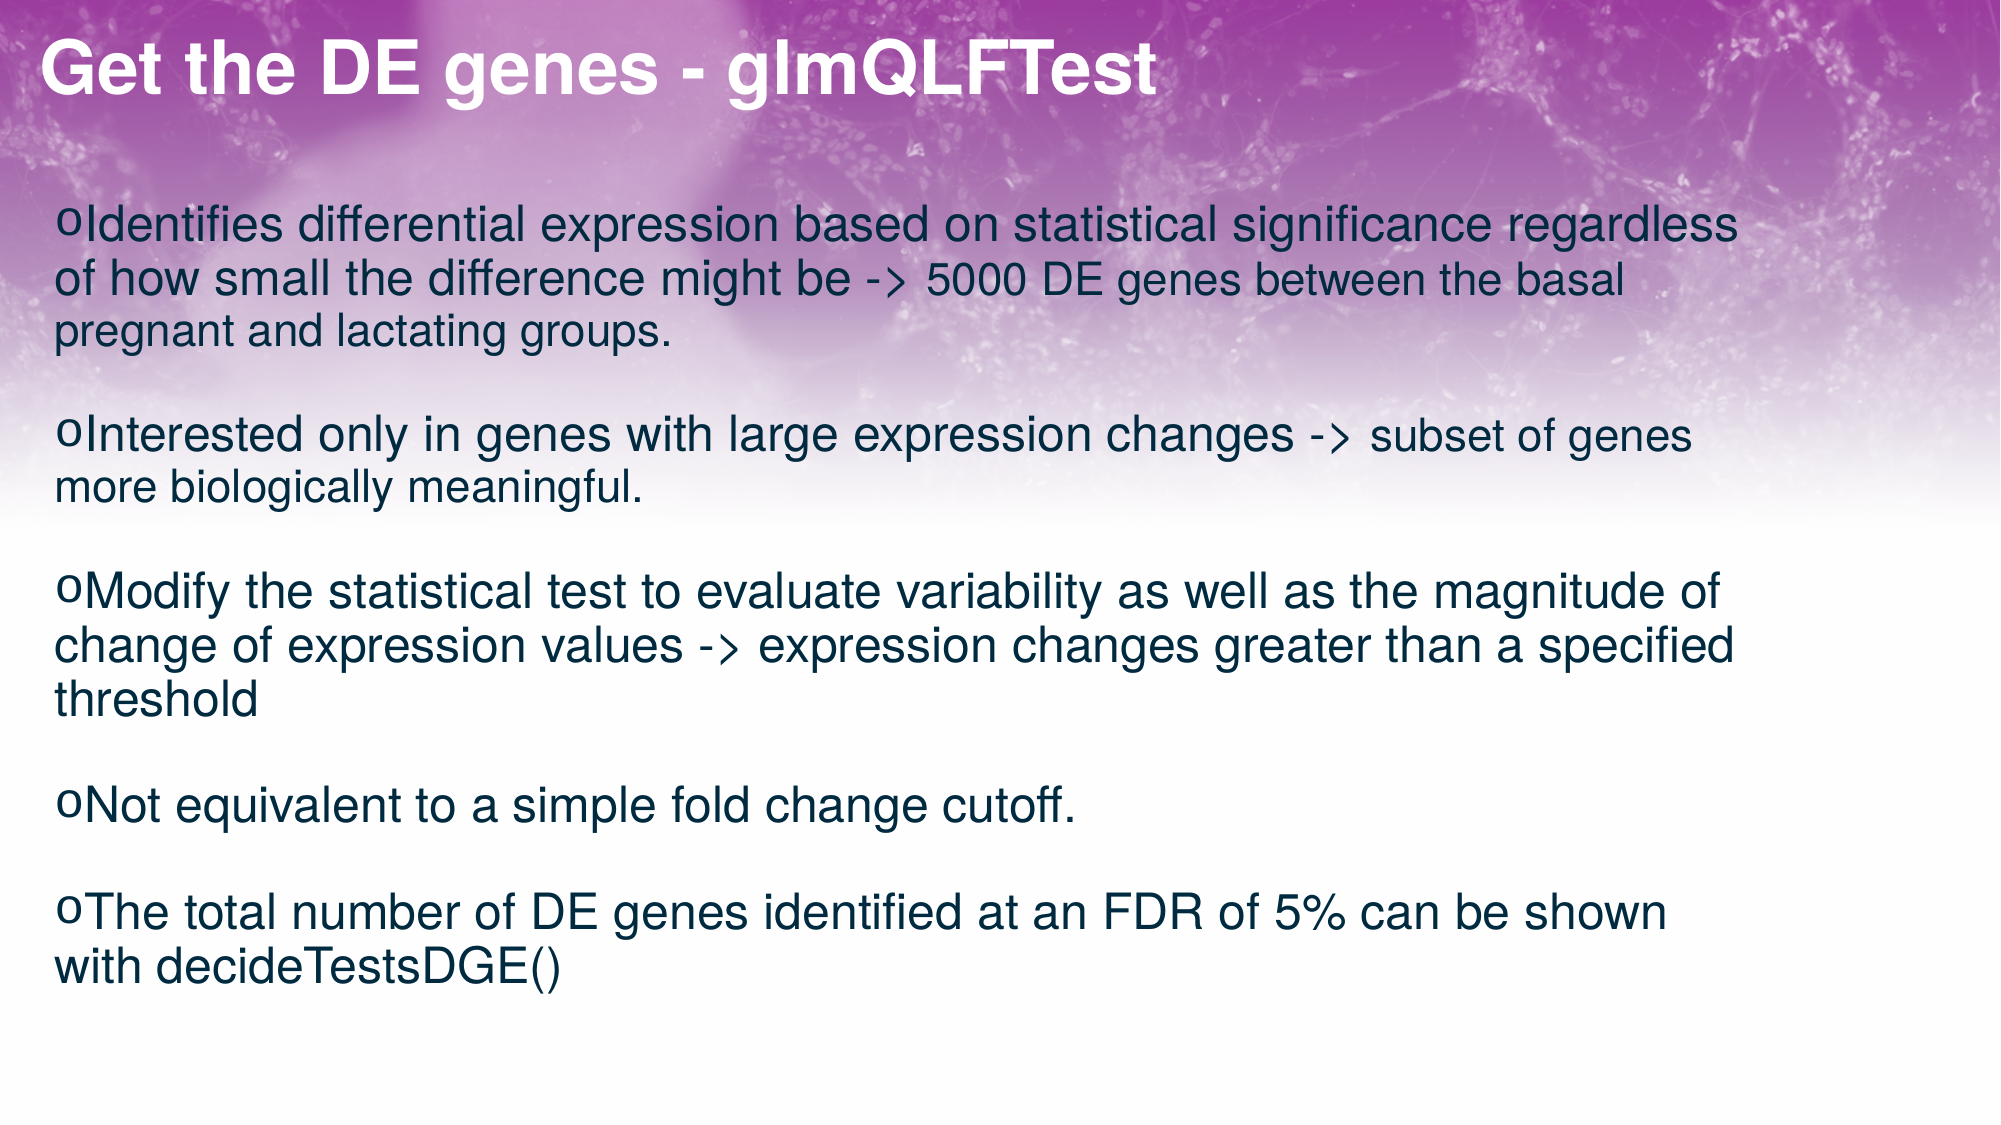

Get the DE genes - glmQLFTest
Identifies differential expression based on statistical significance regardless of how small the difference might be -> 5000 DE genes between the basal pregnant and lactating groups.

Interested only in genes with large expression changes -> subset of genes more biologically meaningful.

Modify the statistical test to evaluate variability as well as the magnitude of change of expression values -> expression changes greater than a specified threshold

Not equivalent to a simple fold change cutoff.

The total number of DE genes identified at an FDR of 5% can be shown with decideTestsDGE()